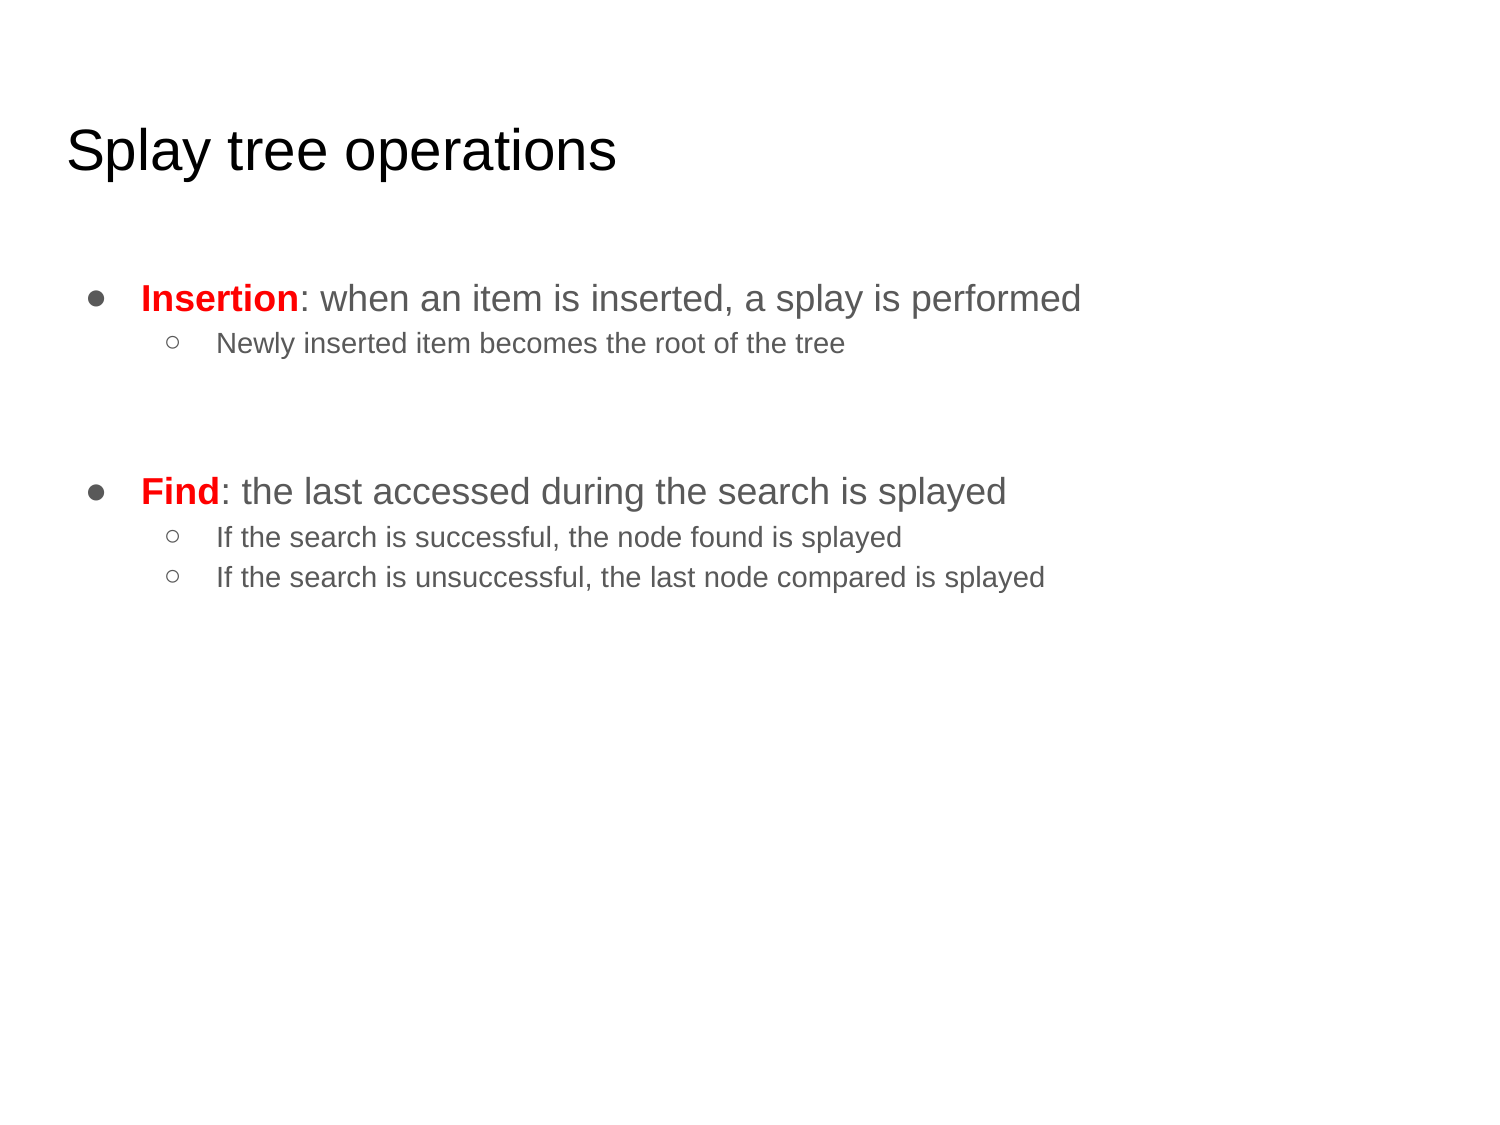

# Splay tree operations
Insertion: when an item is inserted, a splay is performed
Newly inserted item becomes the root of the tree

Find: the last accessed during the search is splayed
If the search is successful, the node found is splayed
If the search is unsuccessful, the last node compared is splayed